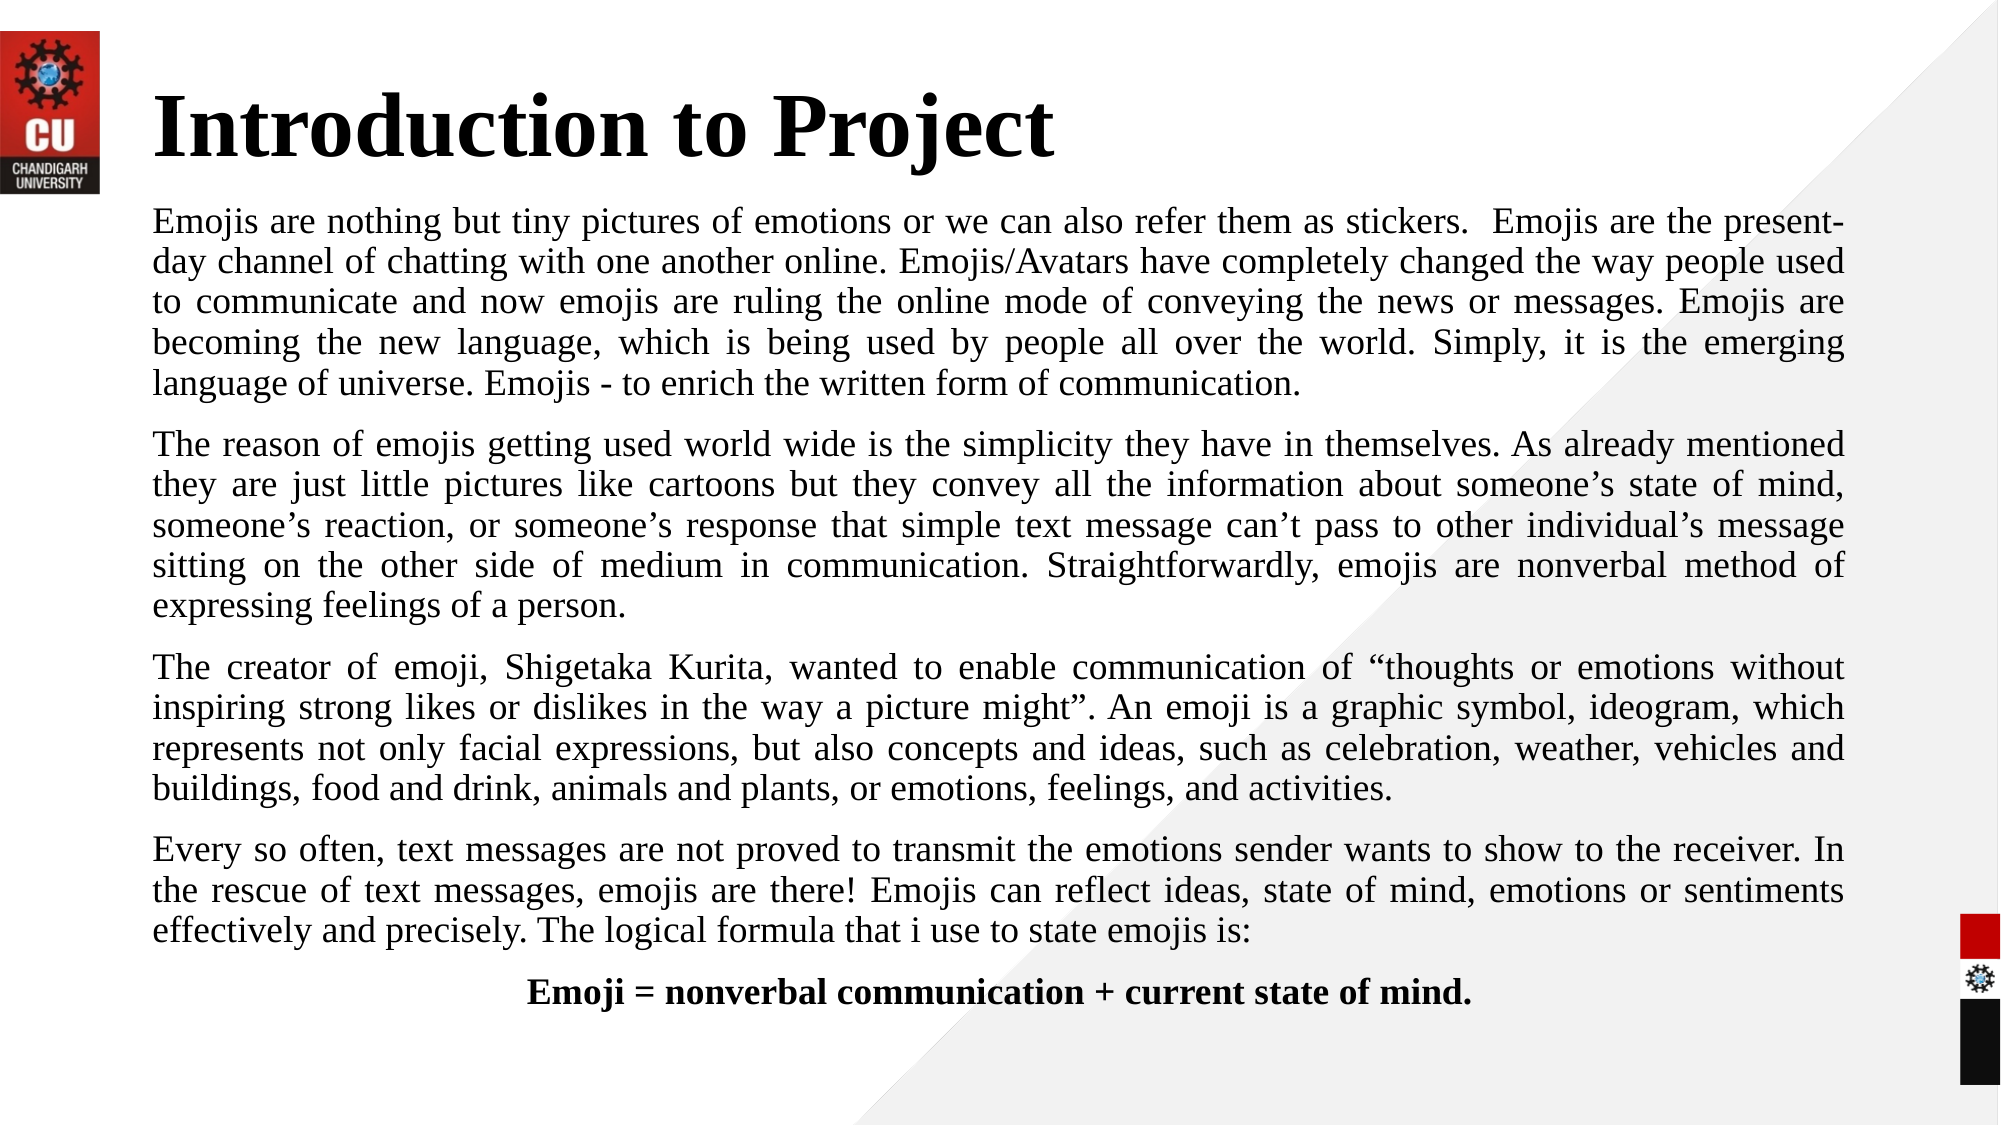

# Introduction to Project
Emojis are nothing but tiny pictures of emotions or we can also refer them as stickers.  Emojis are the present-day channel of chatting with one another online. Emojis/Avatars have completely changed the way people used to communicate and now emojis are ruling the online mode of conveying the news or messages. Emojis are becoming the new language, which is being used by people all over the world. Simply, it is the emerging language of universe. Emojis - to enrich the written form of communication.
The reason of emojis getting used world wide is the simplicity they have in themselves. As already mentioned they are just little pictures like cartoons but they convey all the information about someone’s state of mind, someone’s reaction, or someone’s response that simple text message can’t pass to other individual’s message sitting on the other side of medium in communication. Straightforwardly, emojis are nonverbal method of expressing feelings of a person.
The creator of emoji, Shigetaka Kurita, wanted to enable communication of “thoughts or emotions without inspiring strong likes or dislikes in the way a picture might”. An emoji is a graphic symbol, ideogram, which represents not only facial expressions, but also concepts and ideas, such as celebration, weather, vehicles and buildings, food and drink, animals and plants, or emotions, feelings, and activities.
Every so often, text messages are not proved to transmit the emotions sender wants to show to the receiver. In the rescue of text messages, emojis are there! Emojis can reflect ideas, state of mind, emotions or sentiments effectively and precisely. The logical formula that i use to state emojis is:
Emoji = nonverbal communication + current state of mind.

3